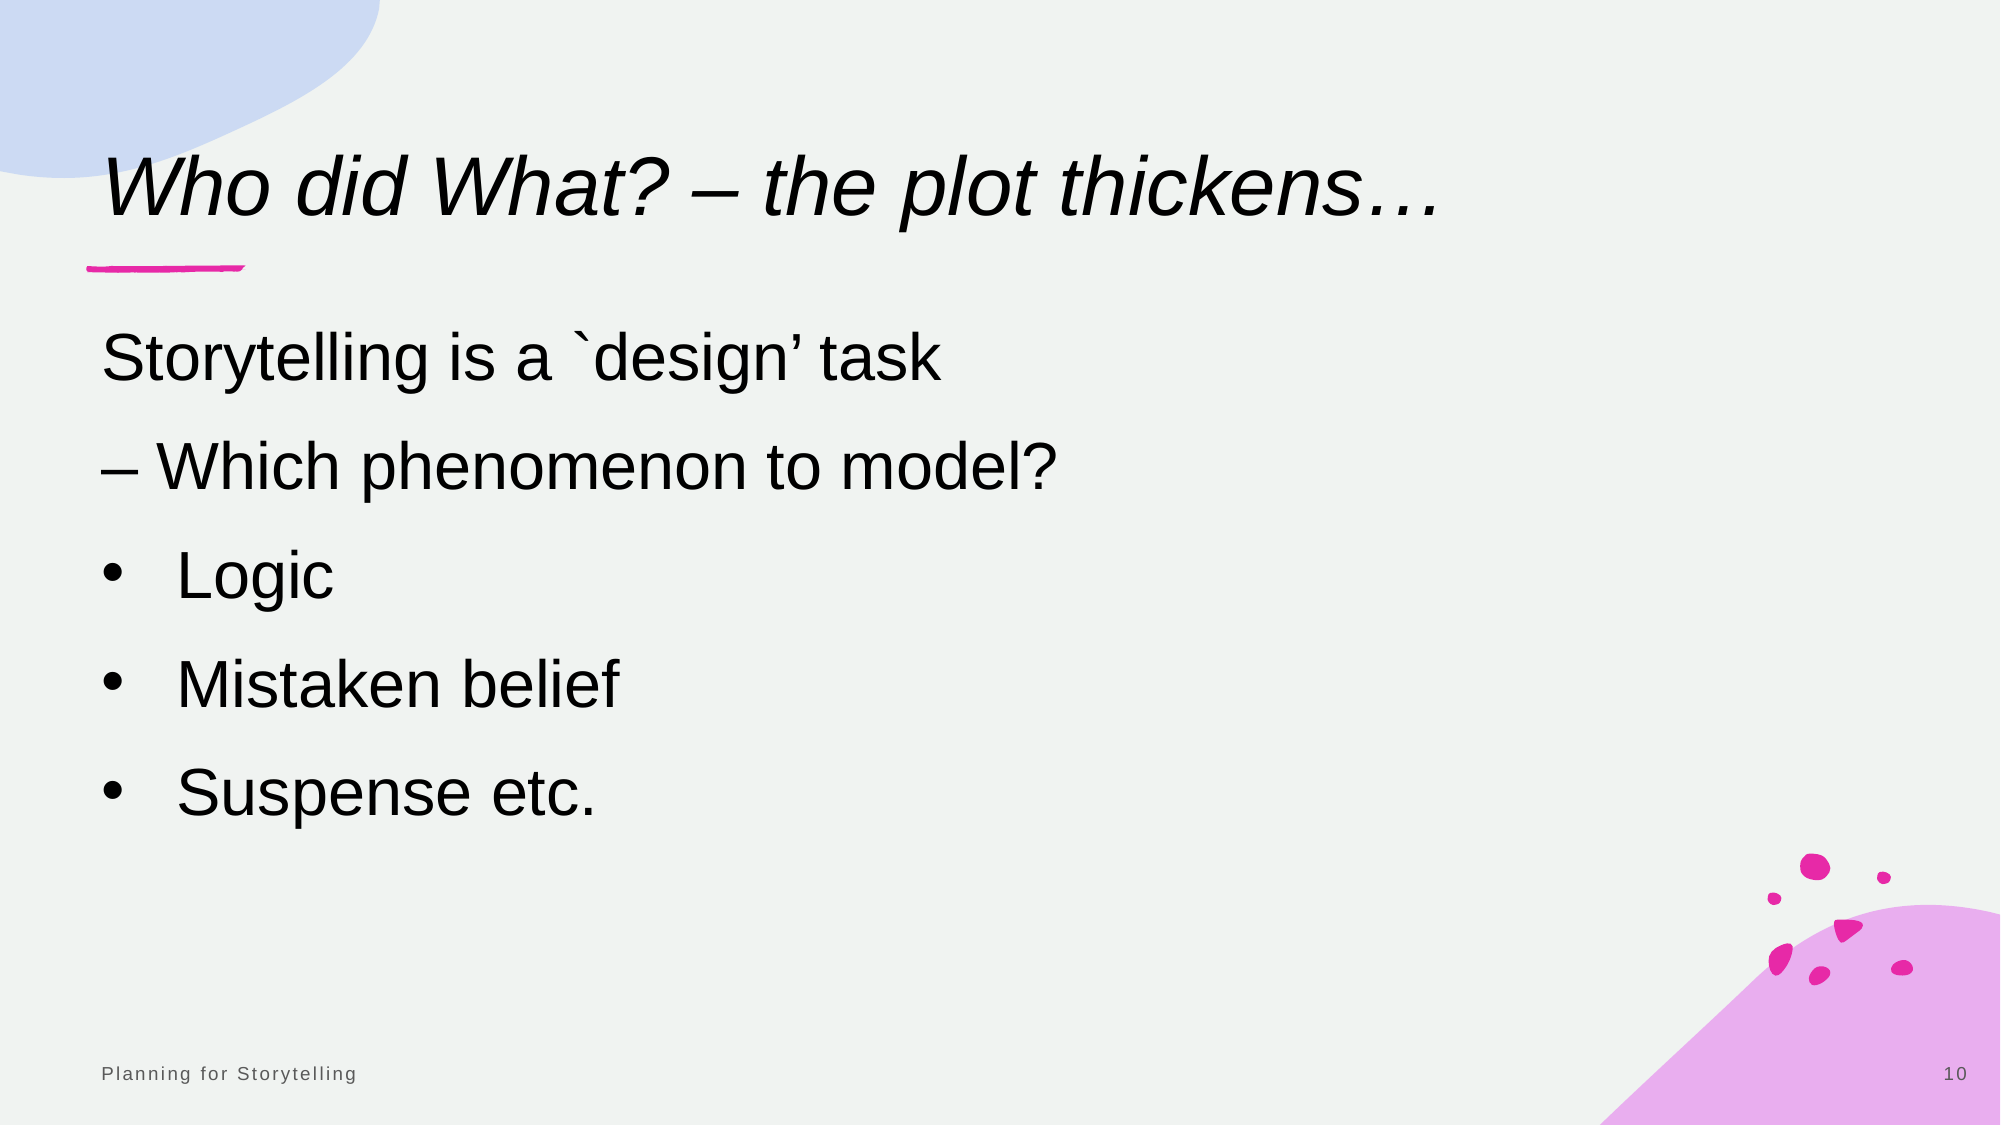

# Who did What? – the plot thickens…
Storytelling is a `design’ task
– Which phenomenon to model?
Logic
Mistaken belief
Suspense etc.
Planning for Storytelling
10